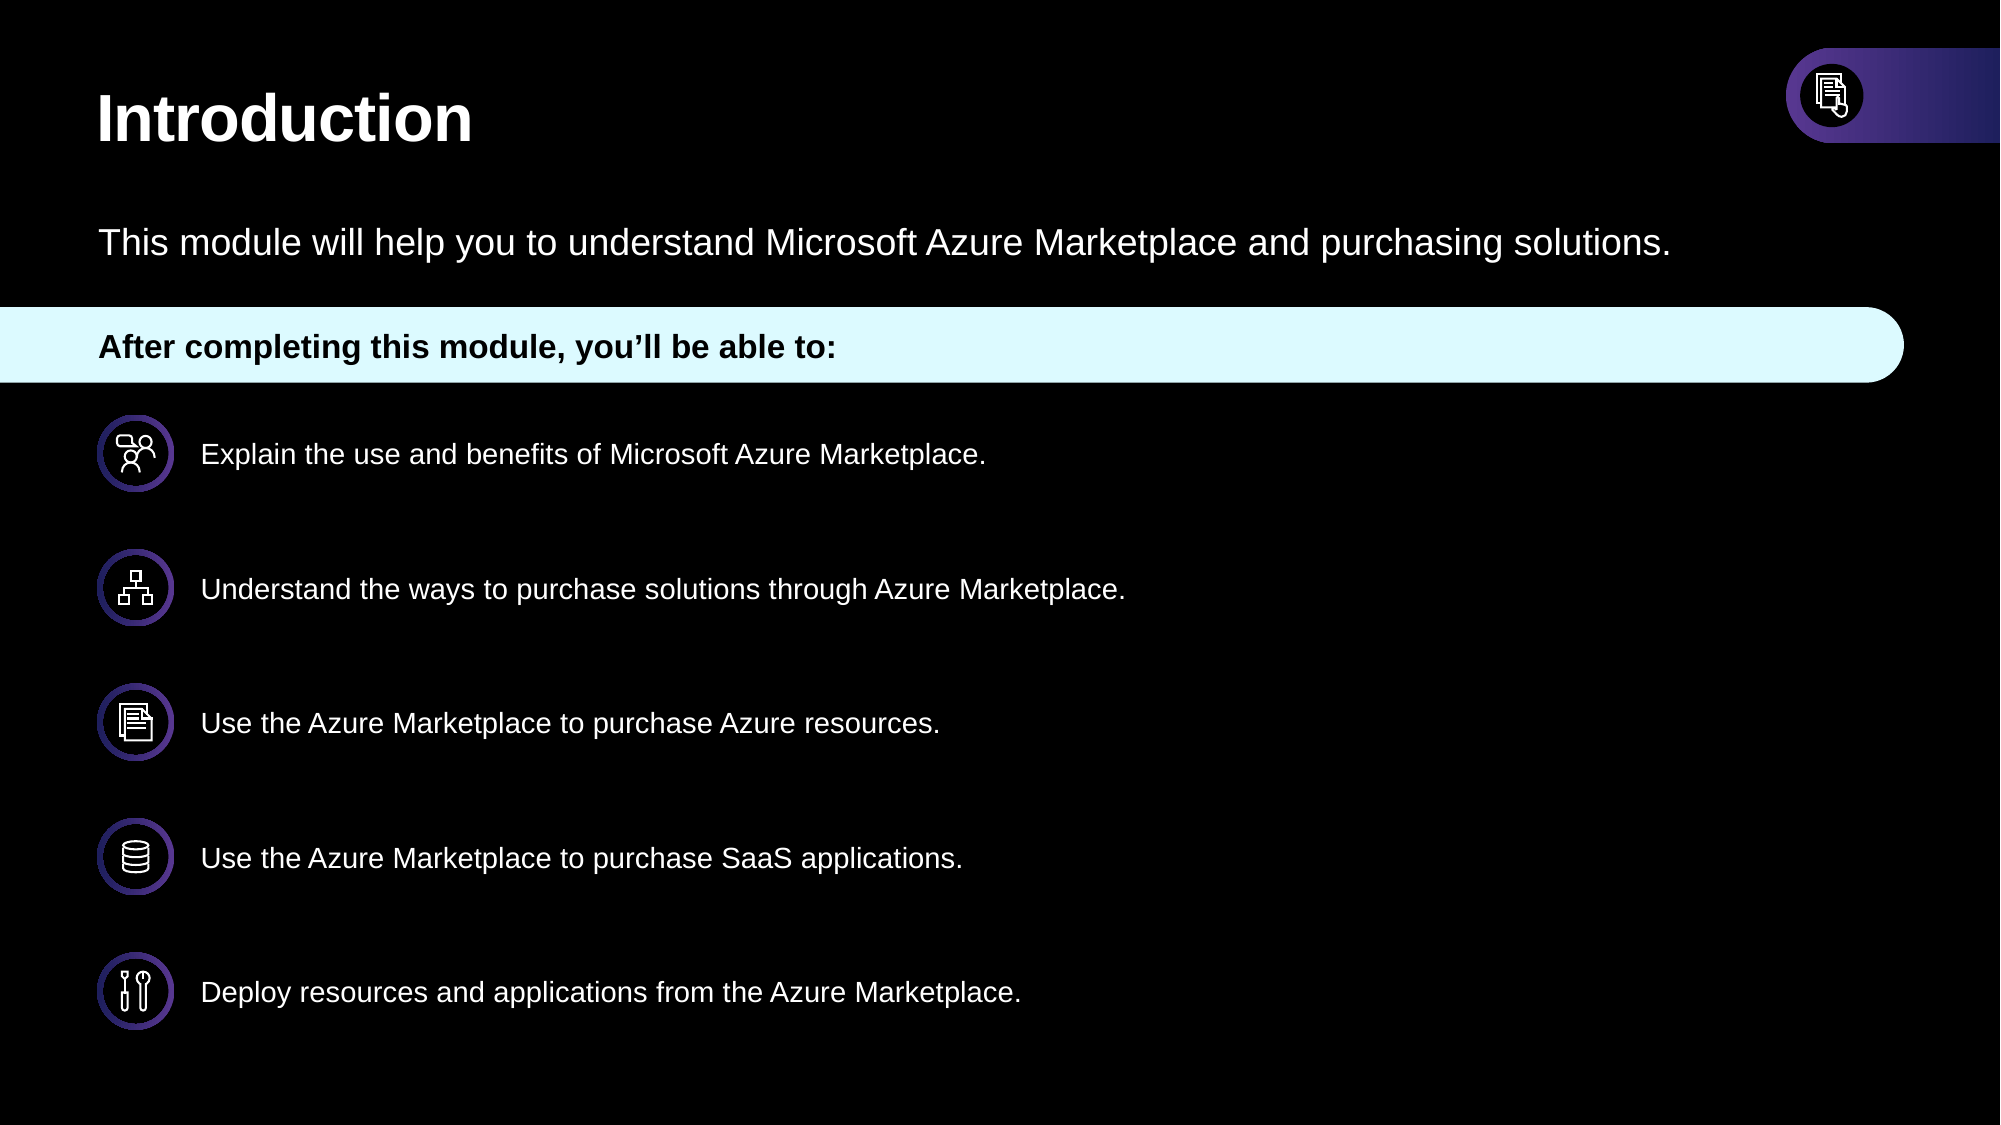

# Introduction
This module will help you to understand Microsoft Azure Marketplace and purchasing solutions.
After completing this module, you’ll be able to:

Explain the use and benefits of Microsoft Azure Marketplace.

Understand the ways to purchase solutions through Azure Marketplace.

Use the Azure Marketplace to purchase Azure resources.

Use the Azure Marketplace to purchase SaaS applications.

Deploy resources and applications from the Azure Marketplace.